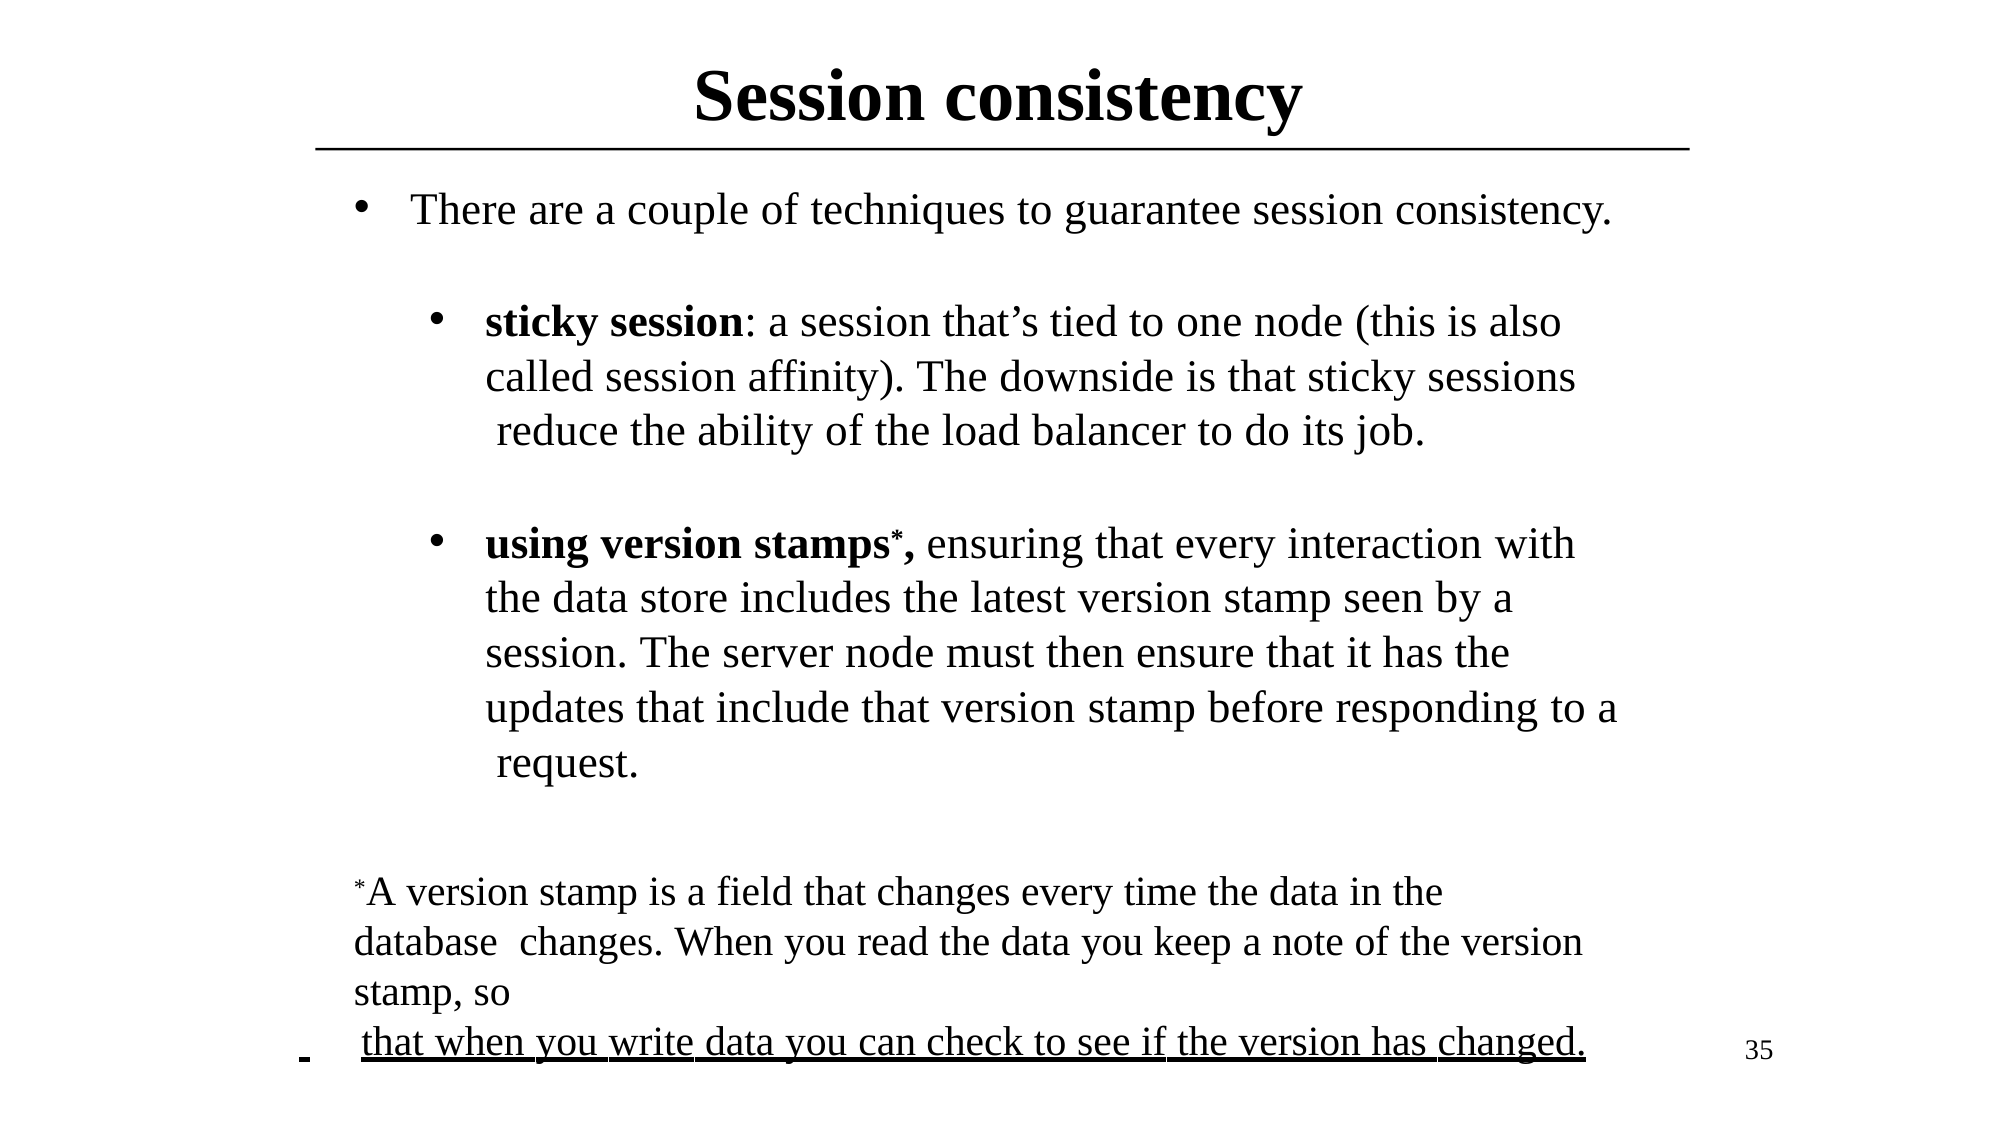

# Session consistency

There are a couple of techniques to guarantee session consistency.

sticky session: a session that’s tied to one node (this is also  called session affinity). The downside is that sticky sessions  reduce the ability of the load balancer to do its job.

using version stamps*, ensuring that every interaction with  the data store includes the latest version stamp seen by a  session. The server node must then ensure that it has the  updates that include that version stamp before responding to a  request.

*A version stamp is a field that changes every time the data in the database  changes. When you read the data you keep a note of the version stamp, so
 	that when you write data you can check to see if the version has changed.
35